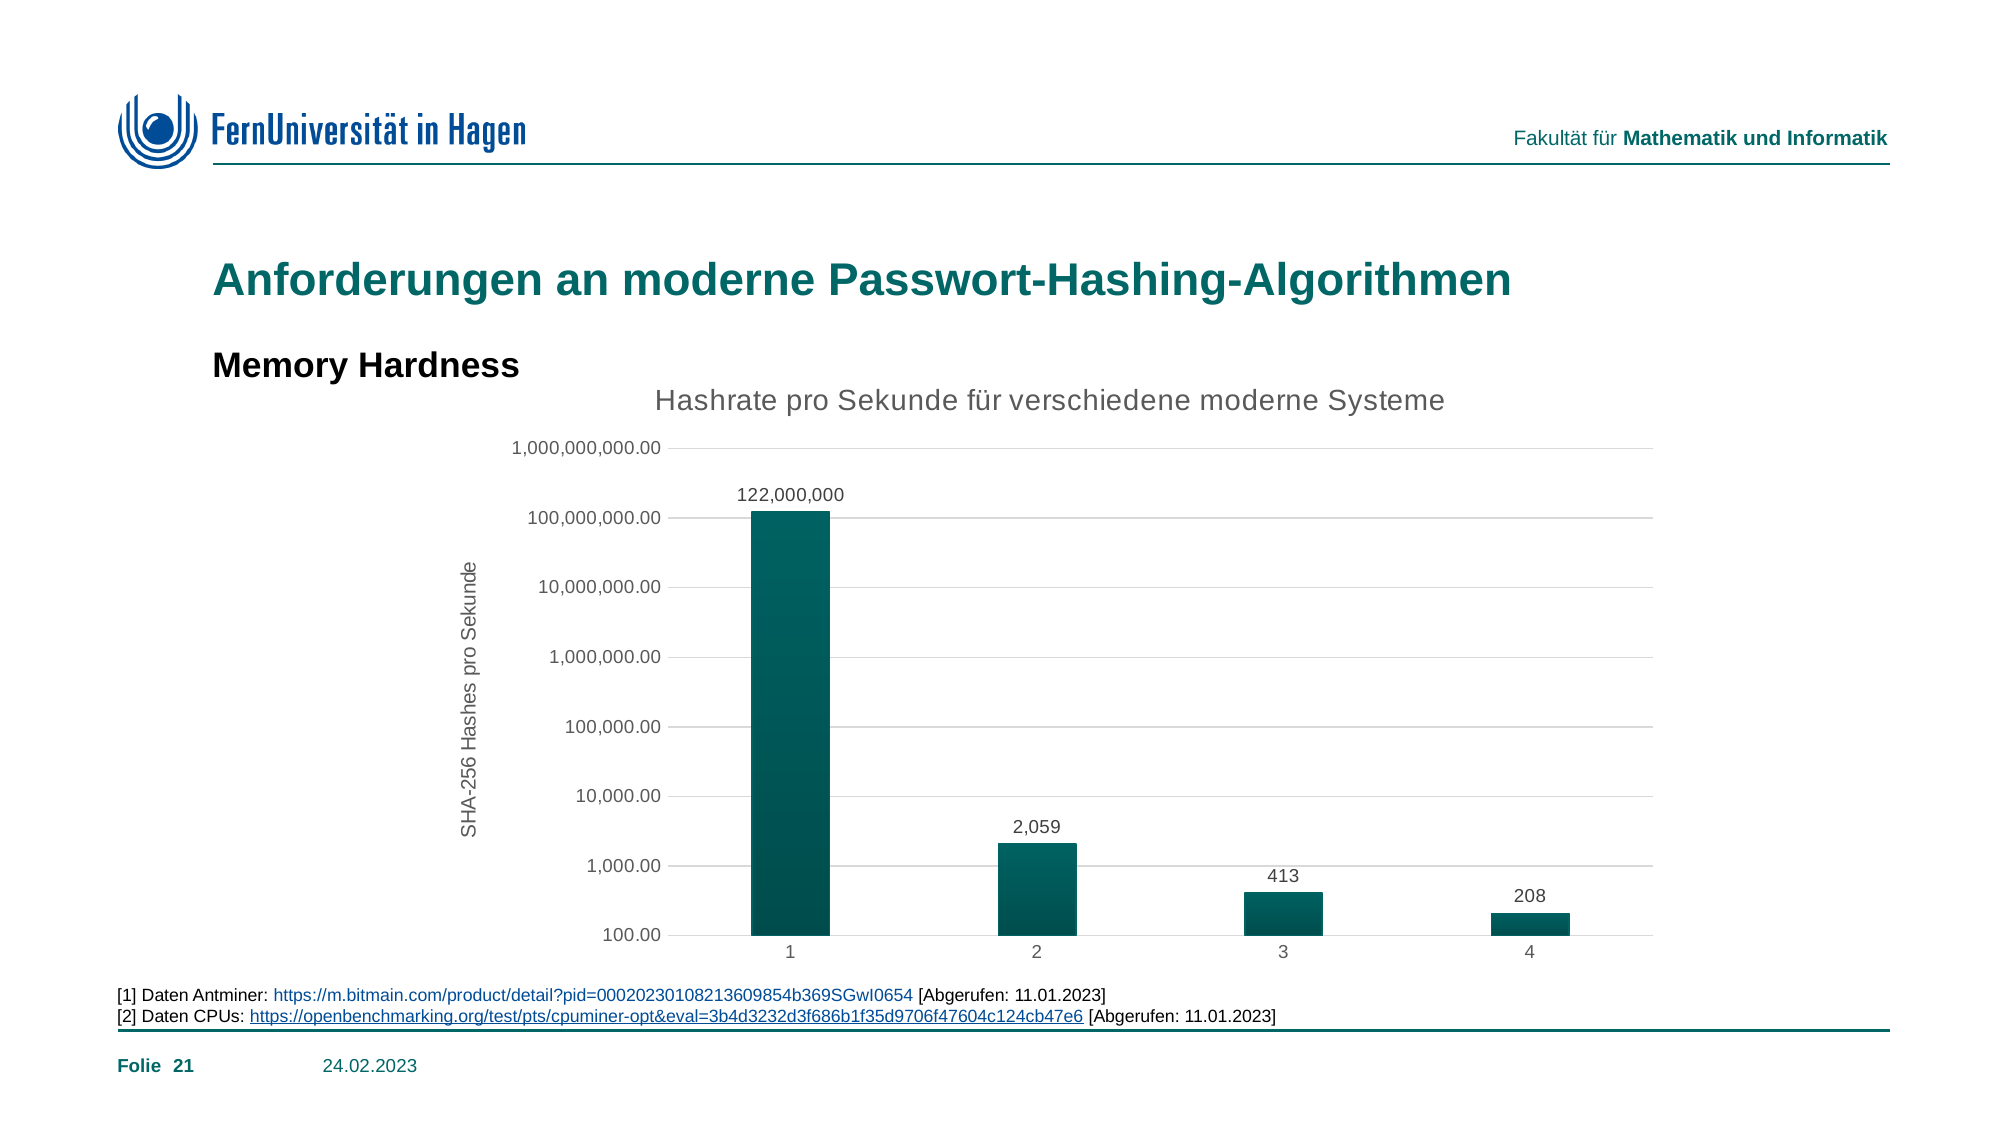

# Anforderungen an moderne Passwort-Hashing-Algorithmen
Memory Hardness

### Chart: Hashrate pro Sekunde für verschiedene moderne Systeme

| Category |  |
|---|---|
[1] Daten Antminer: https://m.bitmain.com/product/detail?pid=00020230108213609854b369SGwI0654 [Abgerufen: 11.01.2023]
[2] Daten CPUs: https://openbenchmarking.org/test/pts/cpuminer-opt&eval=3b4d3232d3f686b1f35d9706f47604c124cb47e6 [Abgerufen: 11.01.2023]
21
24.02.2023